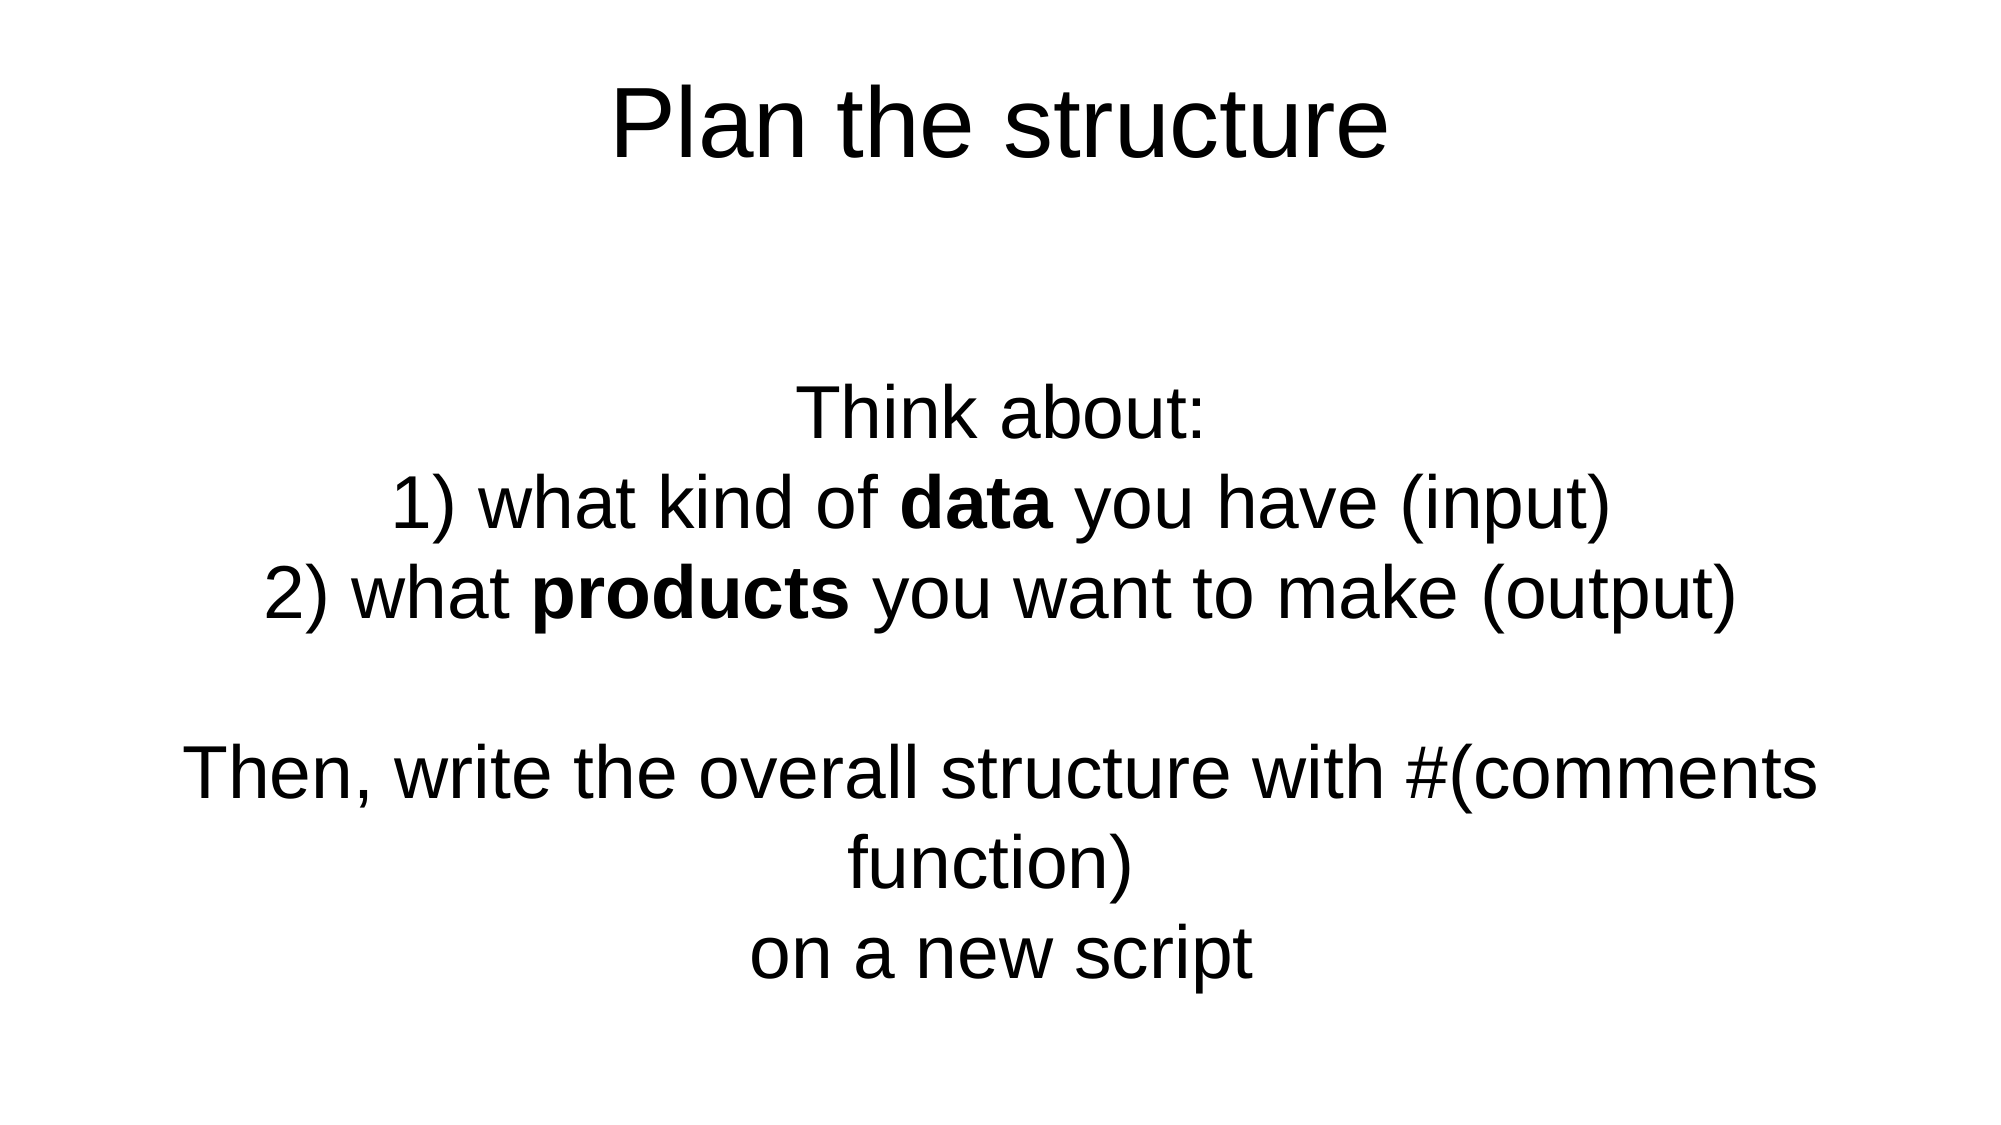

Plan the structure
Think about:
1) what kind of data you have (input)
2) what products you want to make (output)

Then, write the overall structure with #(comments function)
on a new script